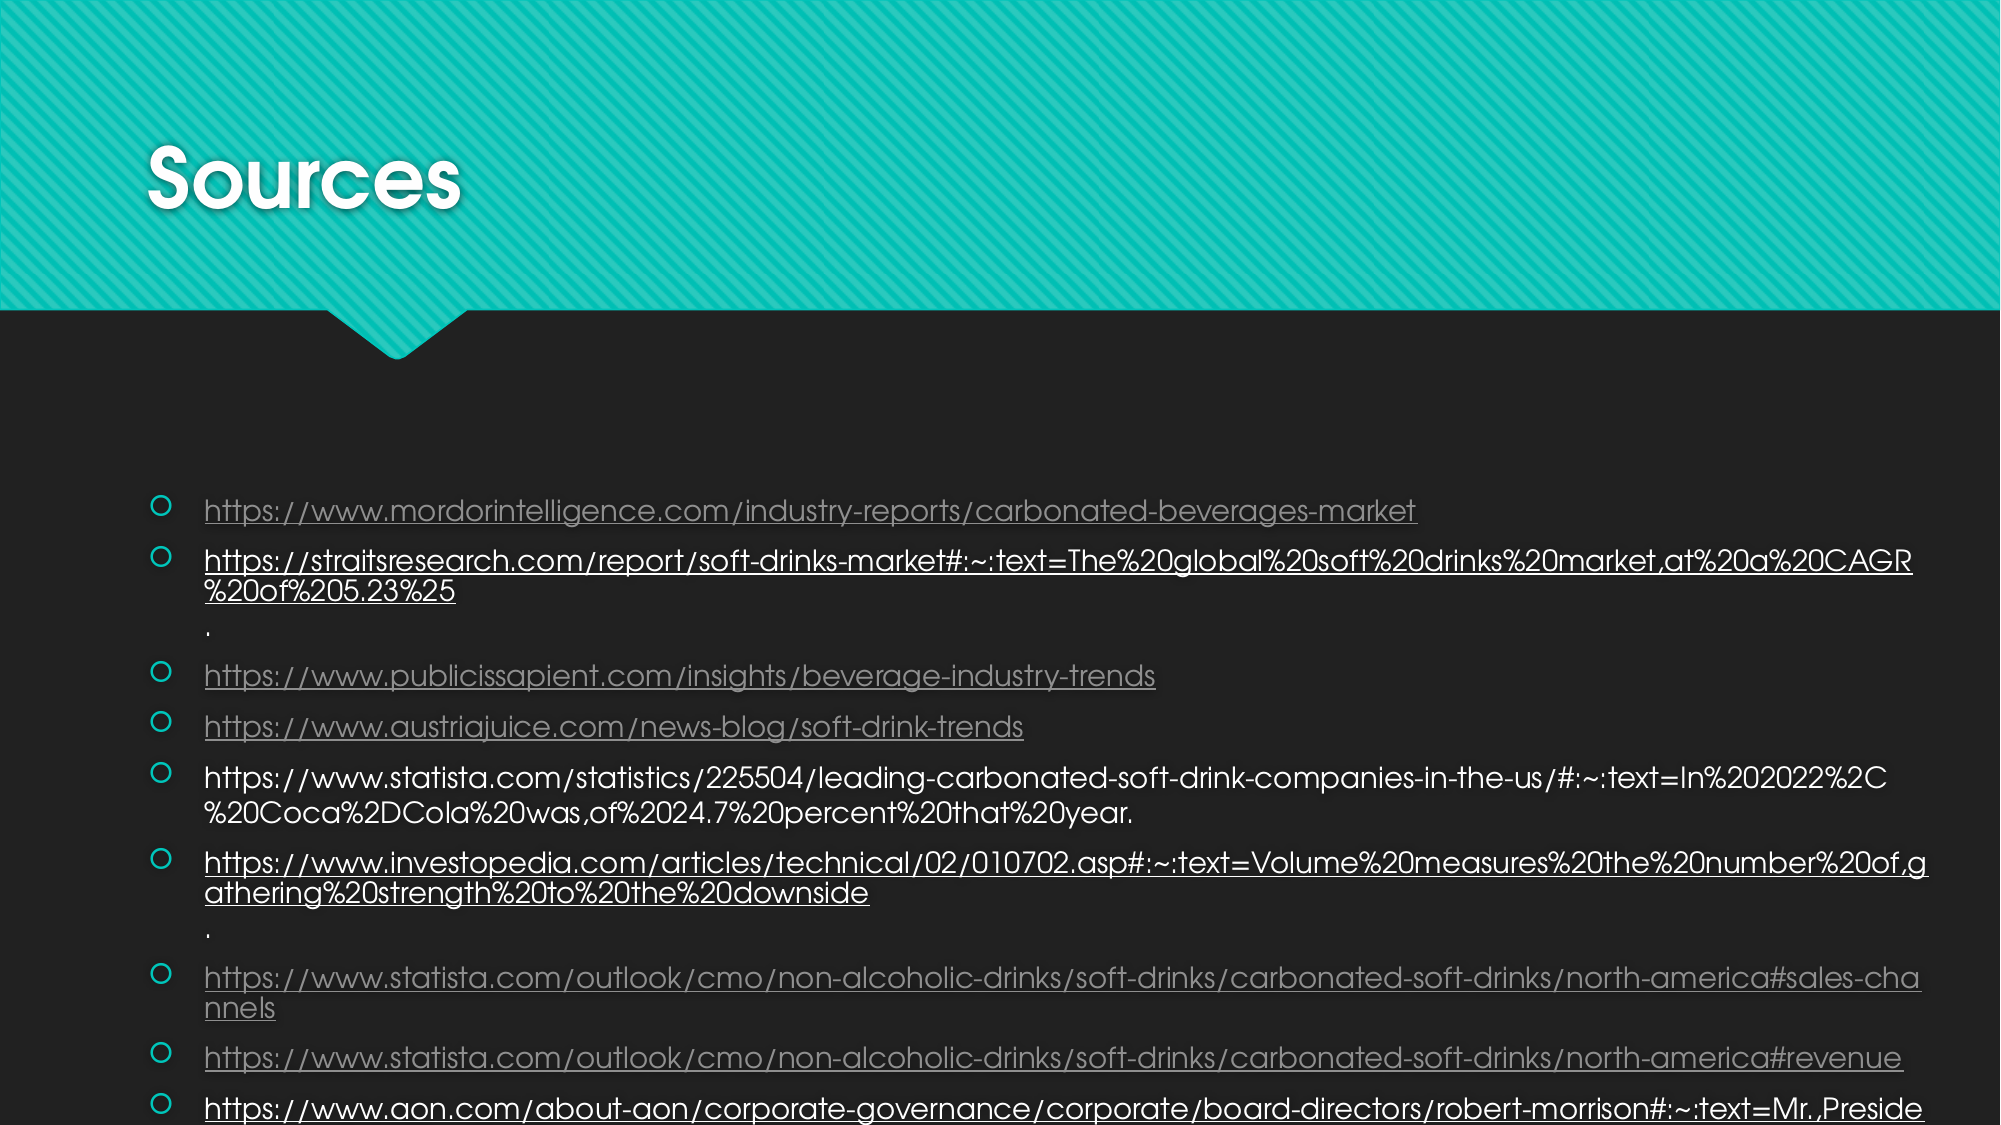

# Sources
https://www.mordorintelligence.com/industry-reports/carbonated-beverages-market
https://straitsresearch.com/report/soft-drinks-market#:~:text=The%20global%20soft%20drinks%20market,at%20a%20CAGR%20of%205.23%25.
https://www.publicissapient.com/insights/beverage-industry-trends
https://www.austriajuice.com/news-blog/soft-drink-trends
https://www.statista.com/statistics/225504/leading-carbonated-soft-drink-companies-in-the-us/#:~:text=In%202022%2C%20Coca%2DCola%20was,of%2024.7%20percent%20that%20year.
https://www.investopedia.com/articles/technical/02/010702.asp#:~:text=Volume%20measures%20the%20number%20of,gathering%20strength%20to%20the%20downside.
https://www.statista.com/outlook/cmo/non-alcoholic-drinks/soft-drinks/carbonated-soft-drinks/north-america#sales-channels
https://www.statista.com/outlook/cmo/non-alcoholic-drinks/soft-drinks/carbonated-soft-drinks/north-america#revenue
https://www.aon.com/about-aon/corporate-governance/corporate/board-directors/robert-morrison#:~:text=Mr.,President%20and%20Chief%20Executive%20Officer.